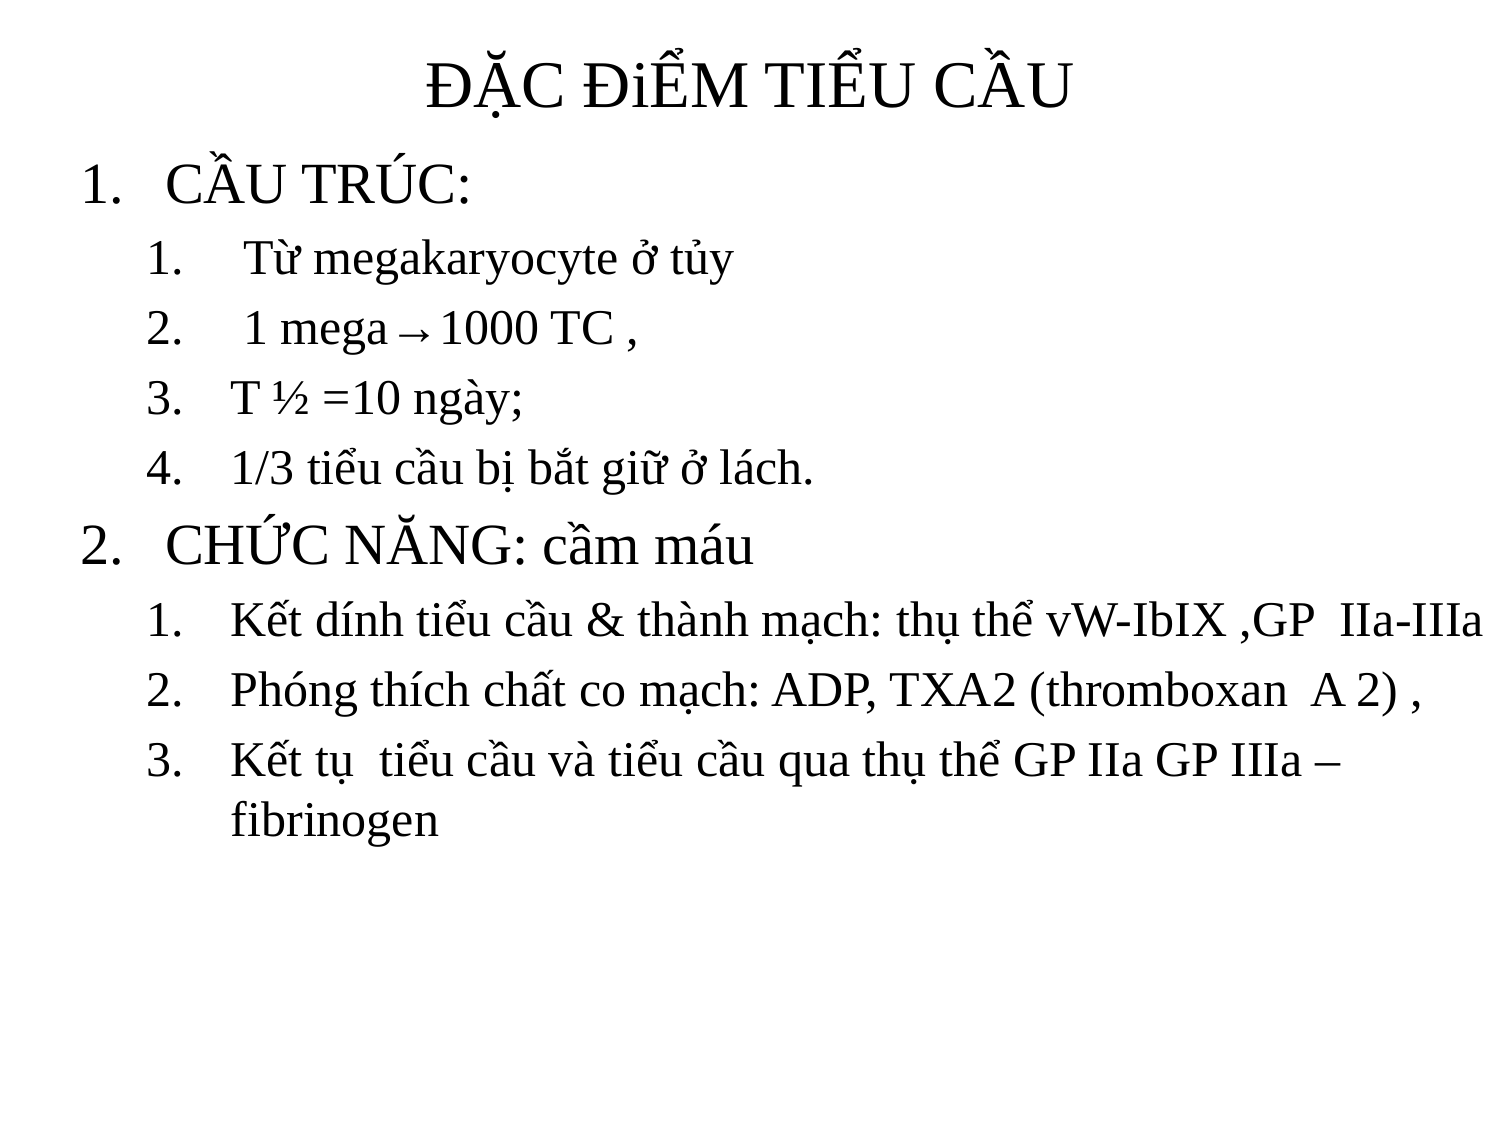

# ĐẶC ĐiỂM TIỂU CẦU
CẦU TRÚC:
 Từ megakaryocyte ở tủy
 1 mega→1000 TC ,
T ½ =10 ngày;
1/3 tiểu cầu bị bắt giữ ở lách.
CHỨC NĂNG: cầm máu
Kết dính tiểu cầu & thành mạch: thụ thể vW-IbIX ,GP  IIa-IIIa
Phóng thích chất co mạch: ADP, TXA2 (thromboxan  A 2) ,
Kết tụ  tiểu cầu và tiểu cầu qua thụ thể GP IIa GP IIIa –fibrinogen